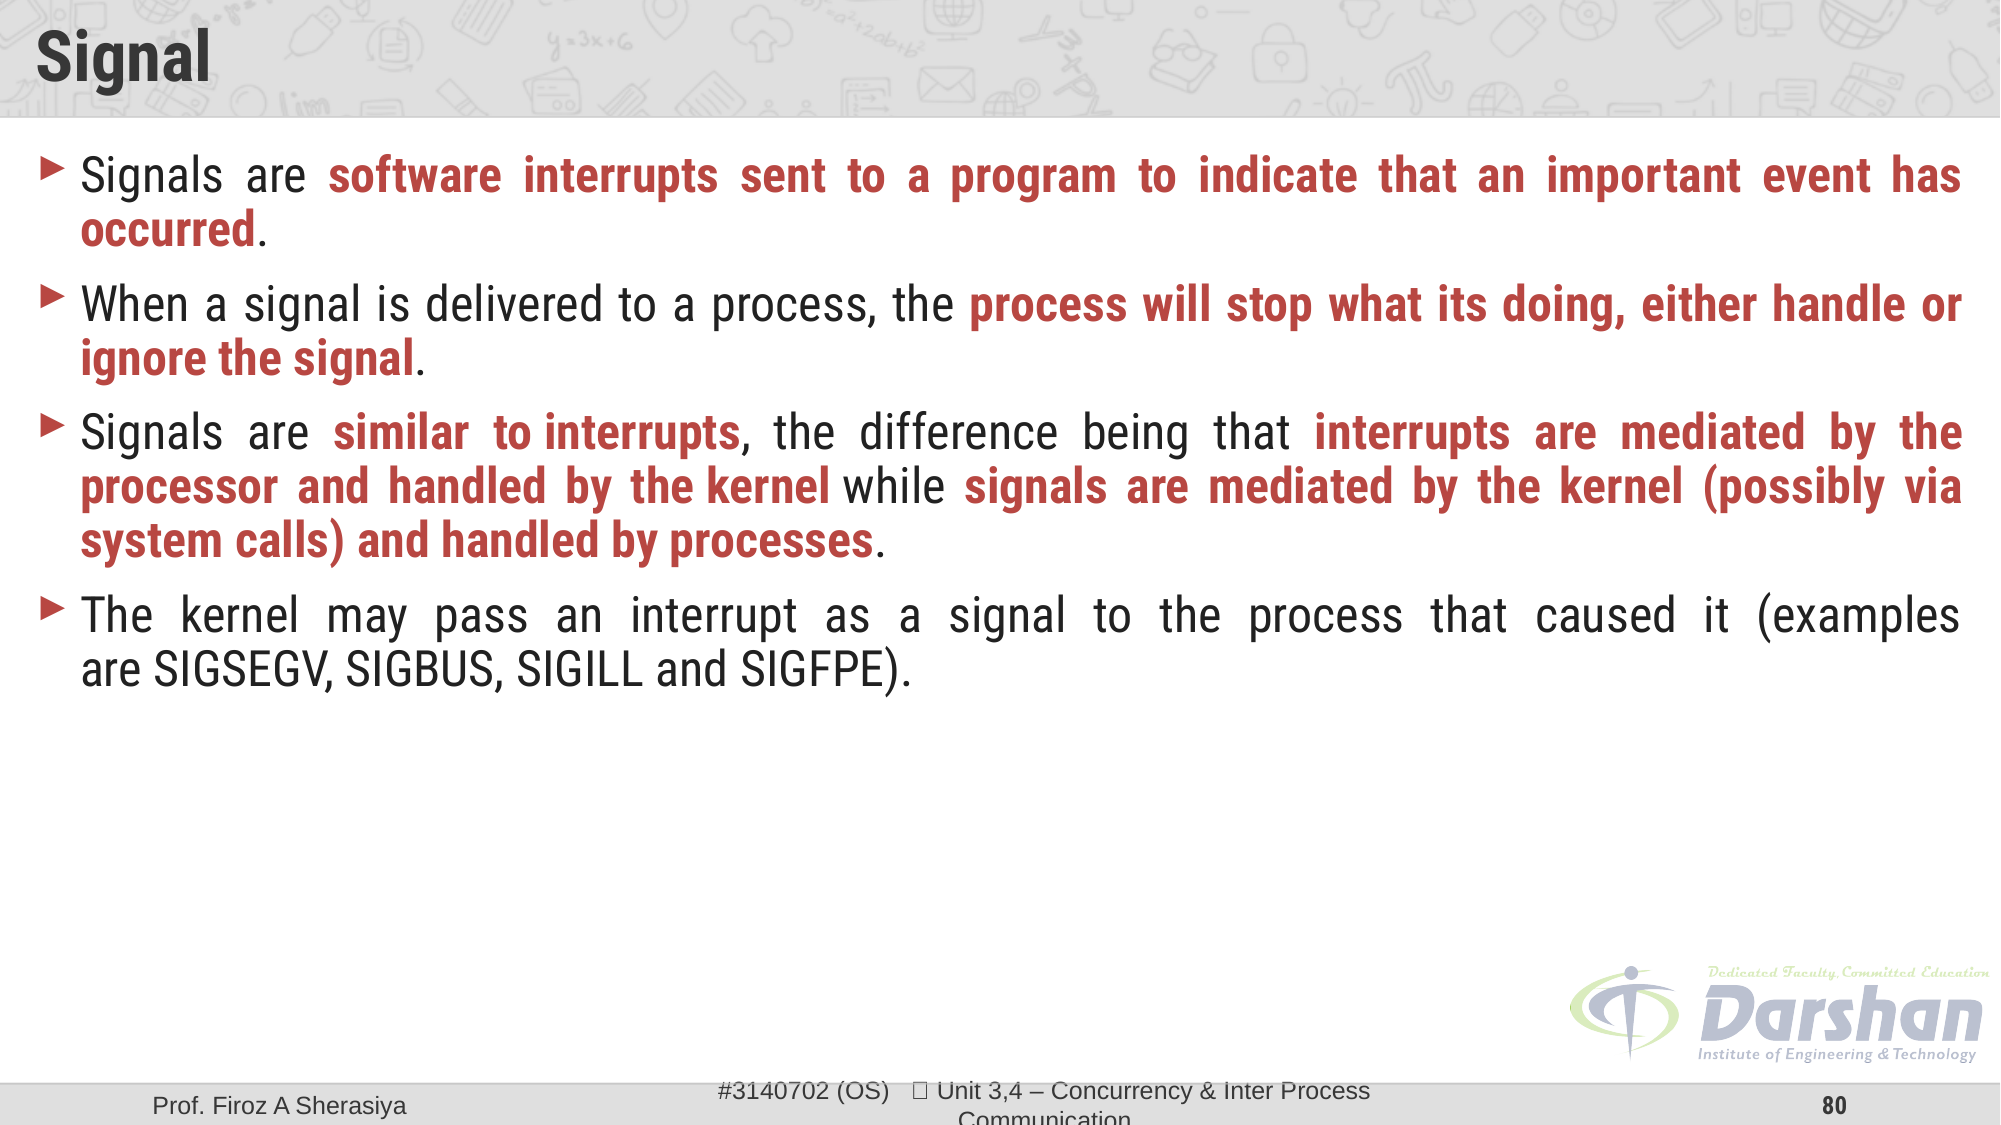

# Signal
Signals are software interrupts sent to a program to indicate that an important event has occurred.
When a signal is delivered to a process, the process will stop what its doing, either handle or ignore the signal.
Signals are similar to interrupts, the difference being that interrupts are mediated by the processor and handled by the kernel while signals are mediated by the kernel (possibly via system calls) and handled by processes.
The kernel may pass an interrupt as a signal to the process that caused it (examples are SIGSEGV, SIGBUS, SIGILL and SIGFPE).